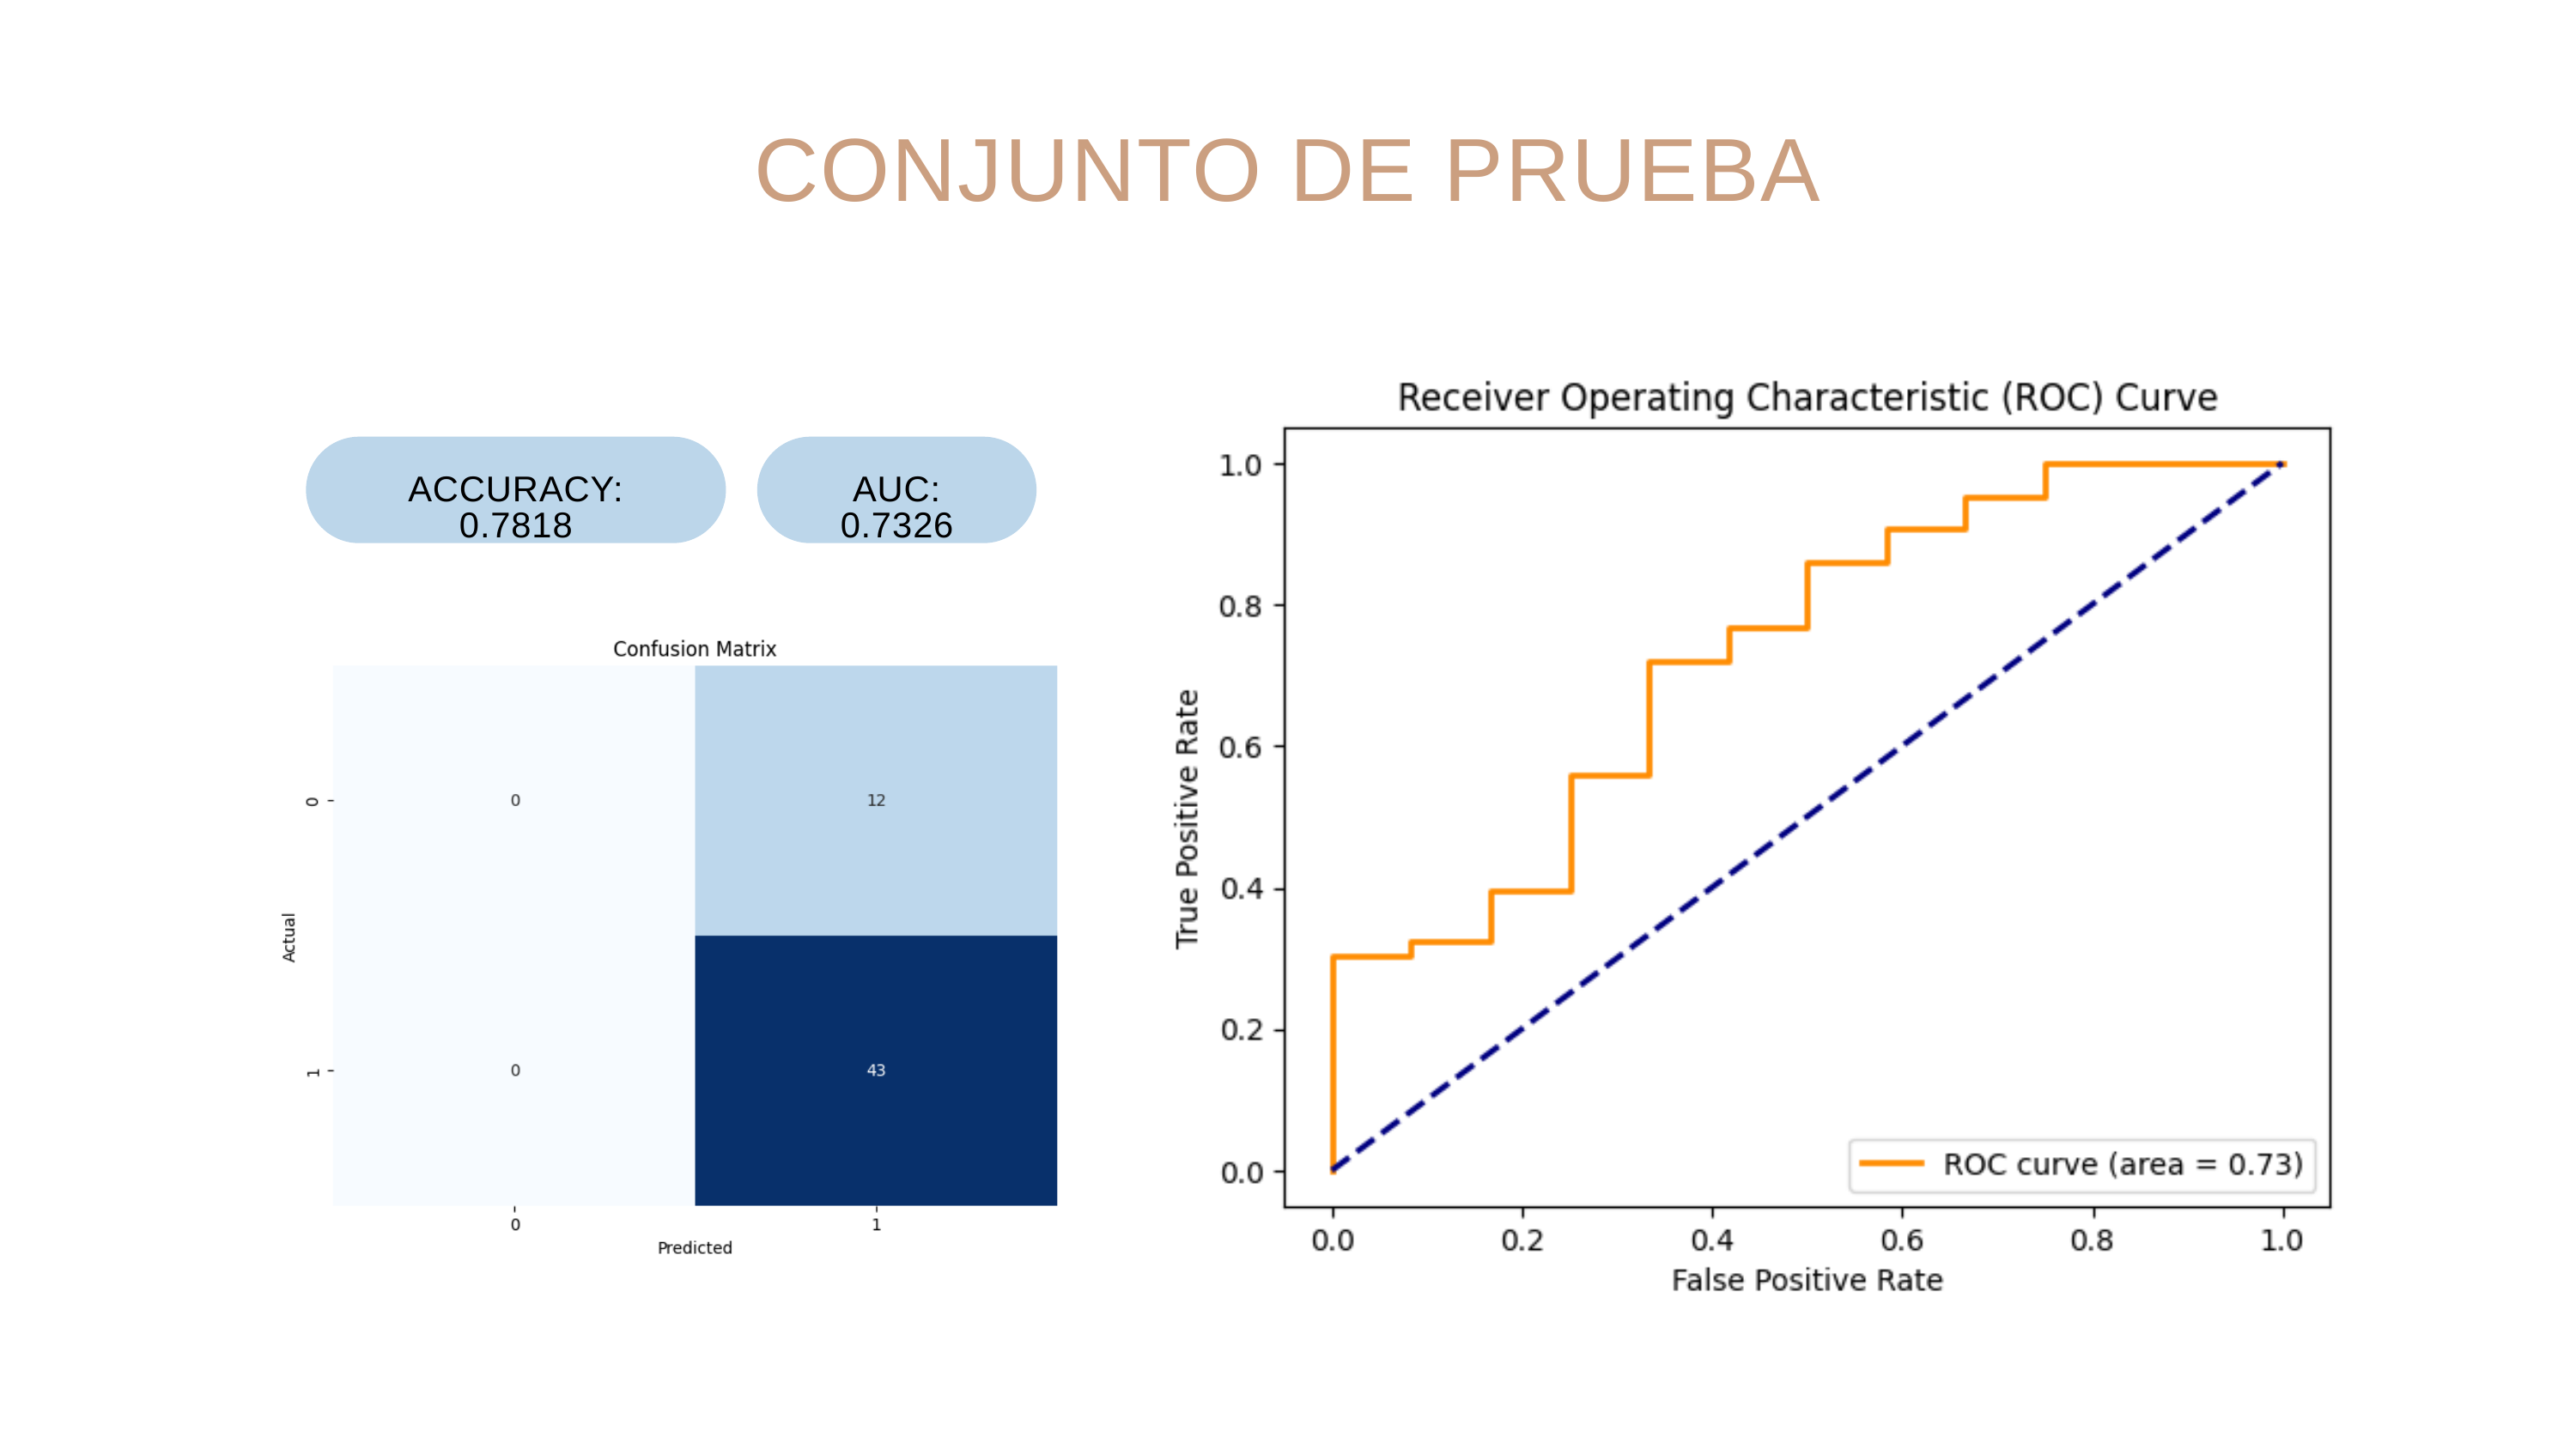

CONJUNTO DE PRUEBA

ACCURACY: 0.7818
AUC: 0.7326